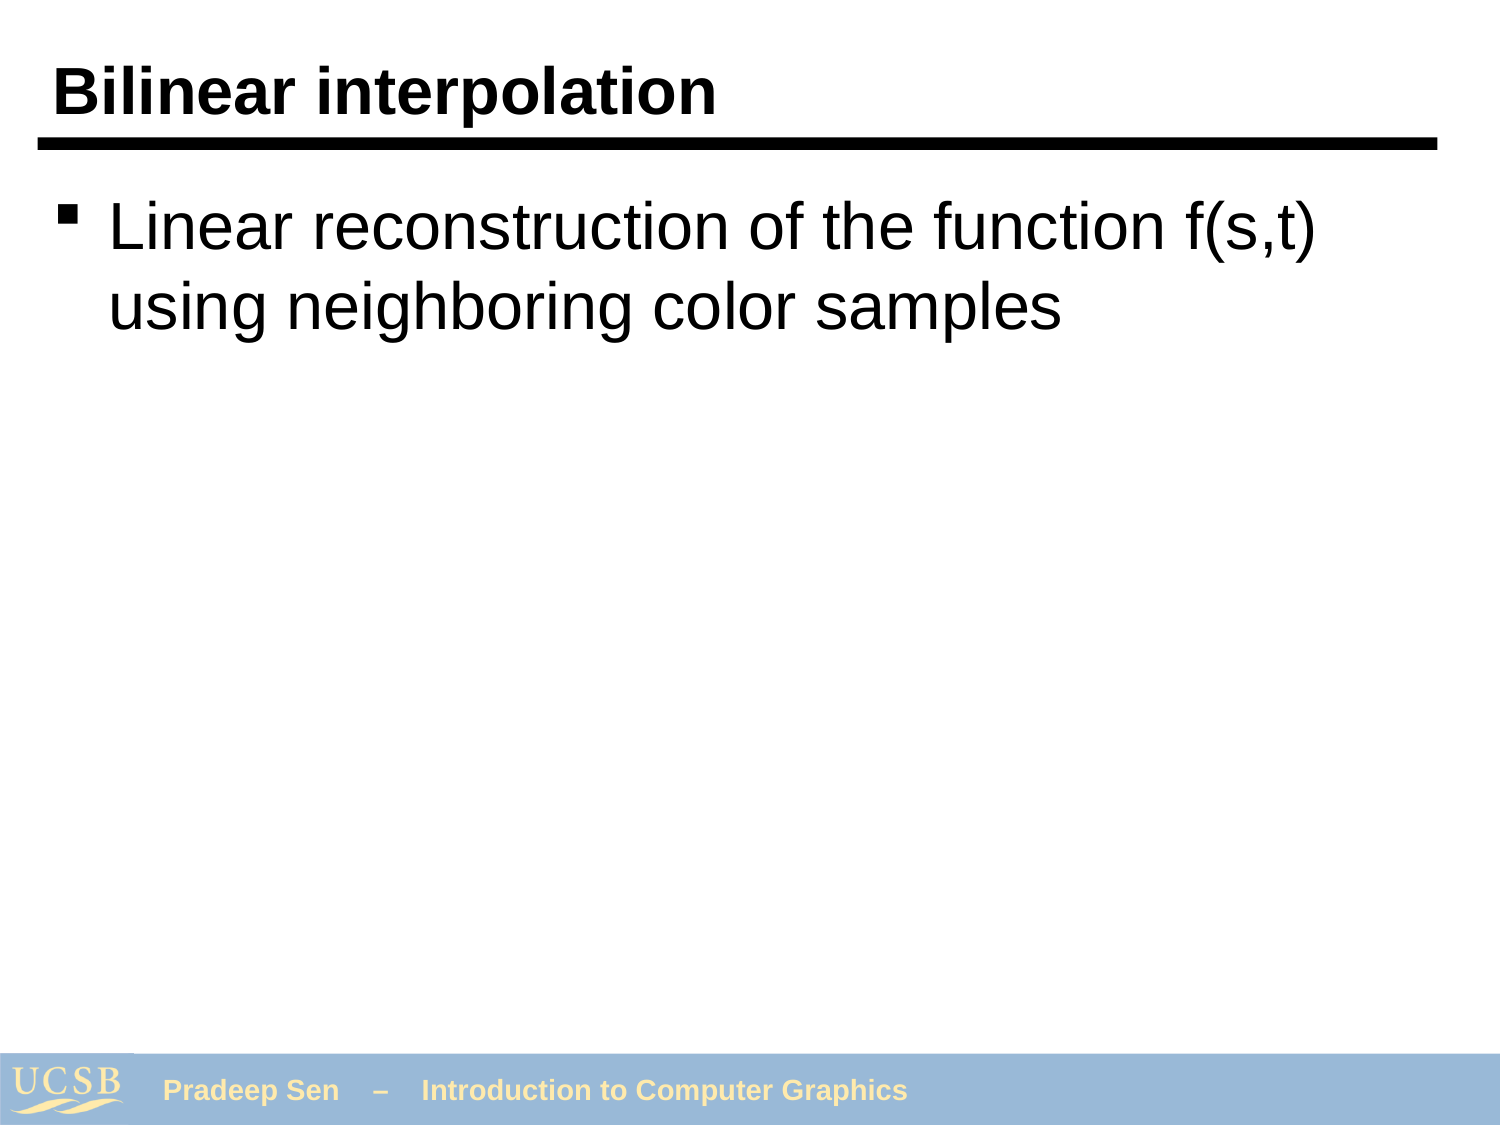

# Bilinear interpolation
Linear reconstruction of the function f(s,t) using neighboring color samples